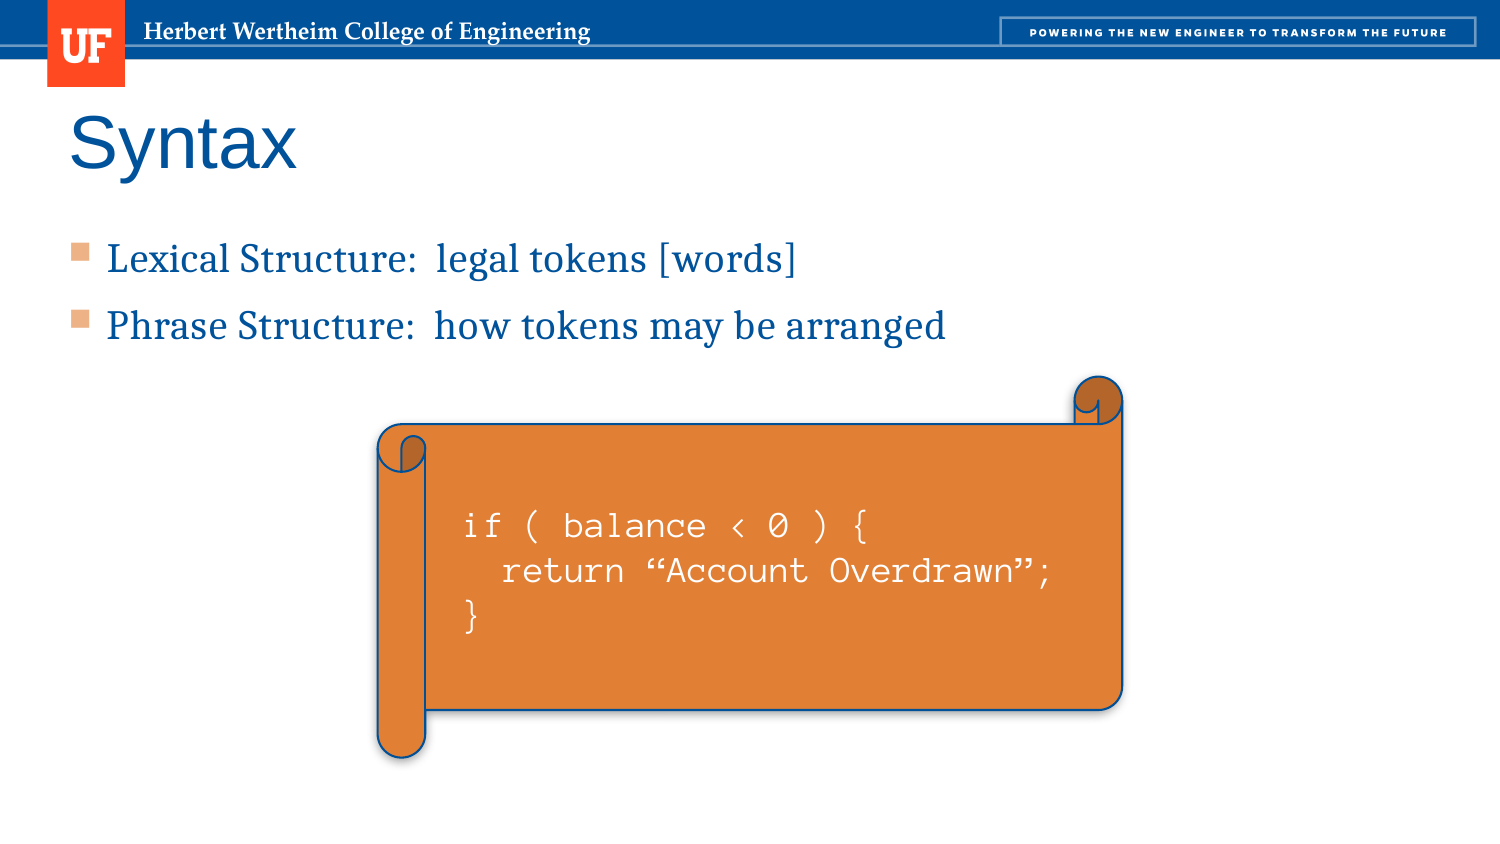

# Syntax
Lexical Structure:  legal tokens [words]
Phrase Structure:  how tokens may be arranged
if ( balance < 0 ) {
  return “Account Overdrawn”;
}